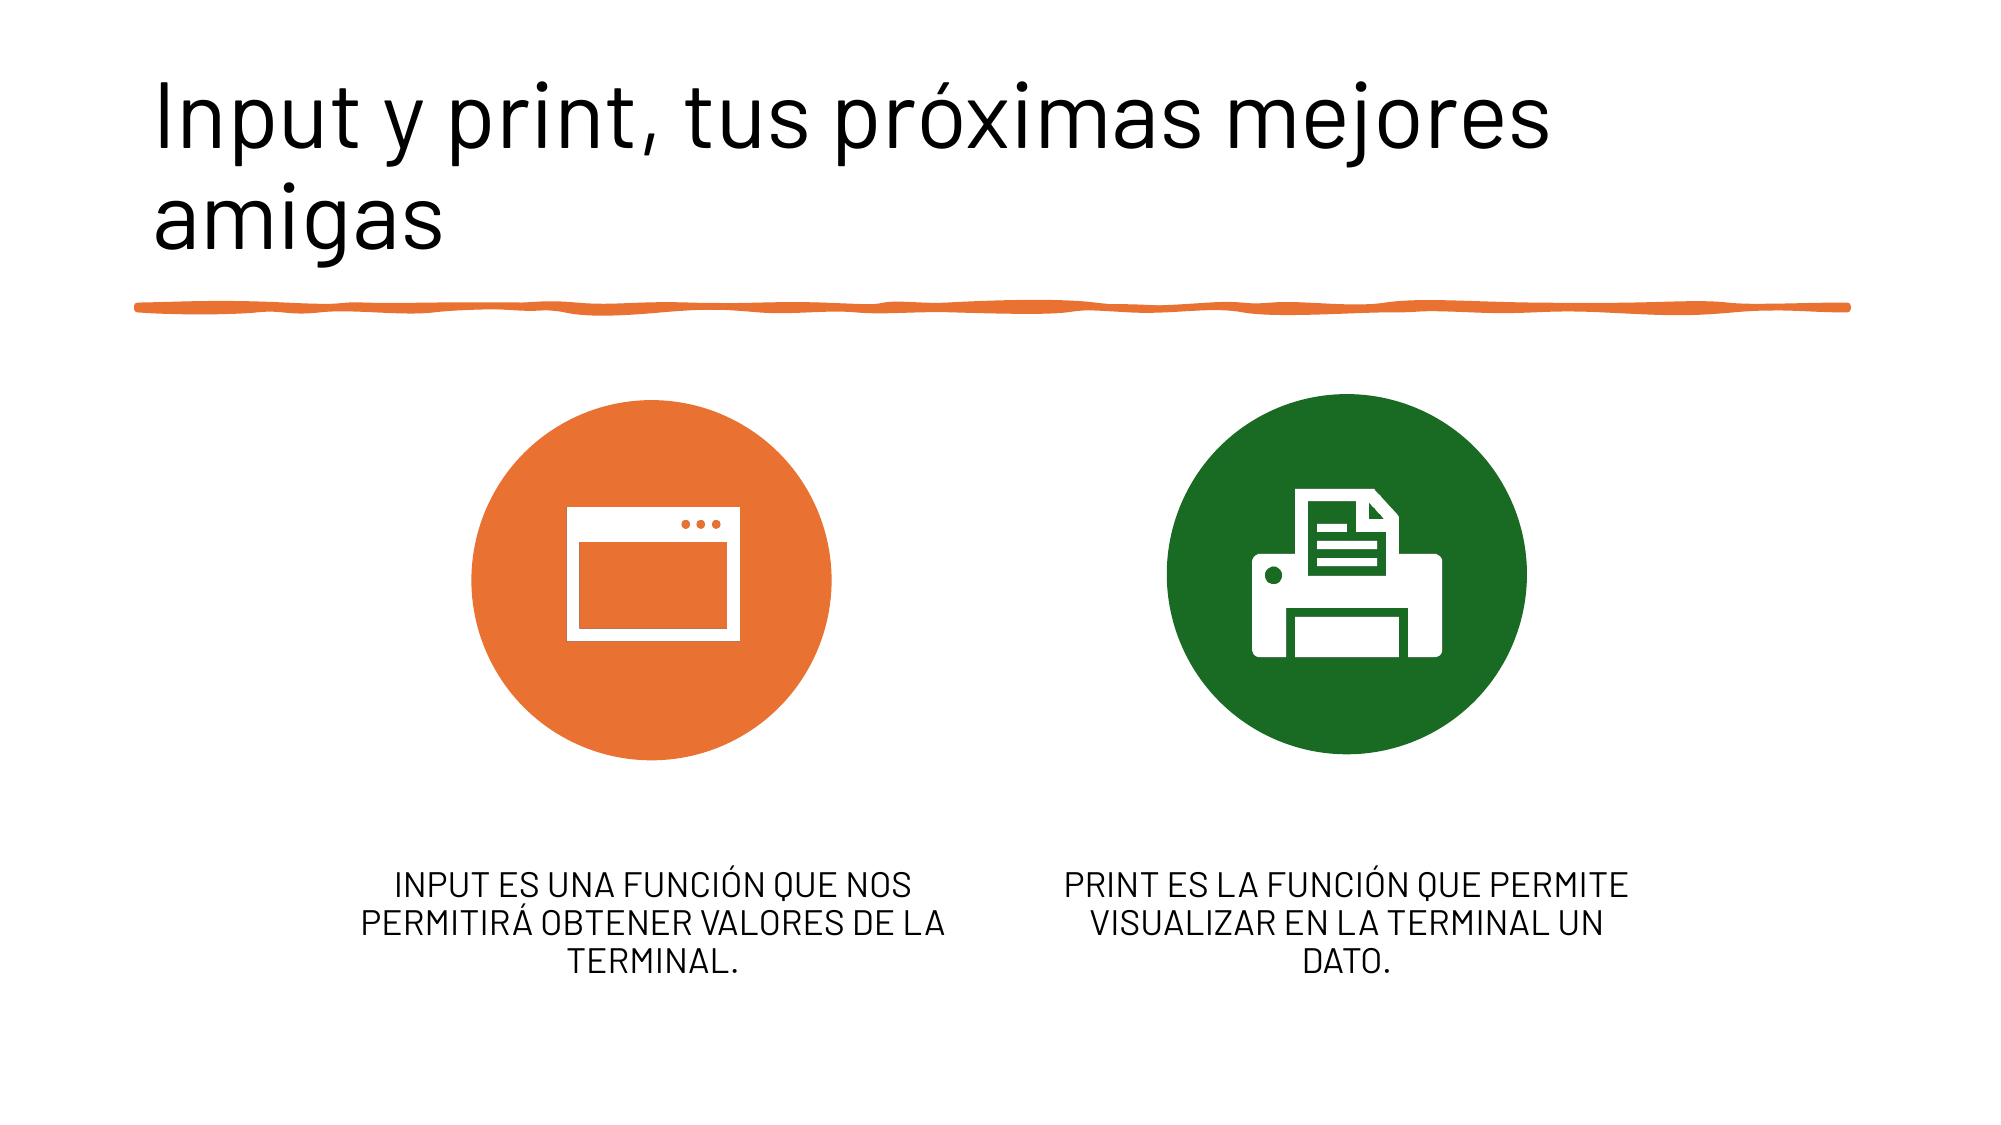

# Input y print, tus próximas mejores amigas

Input es una función que nos permitirá obtener valores de la terminal.
Print es la función que permite visualizar en la terminal un dato.